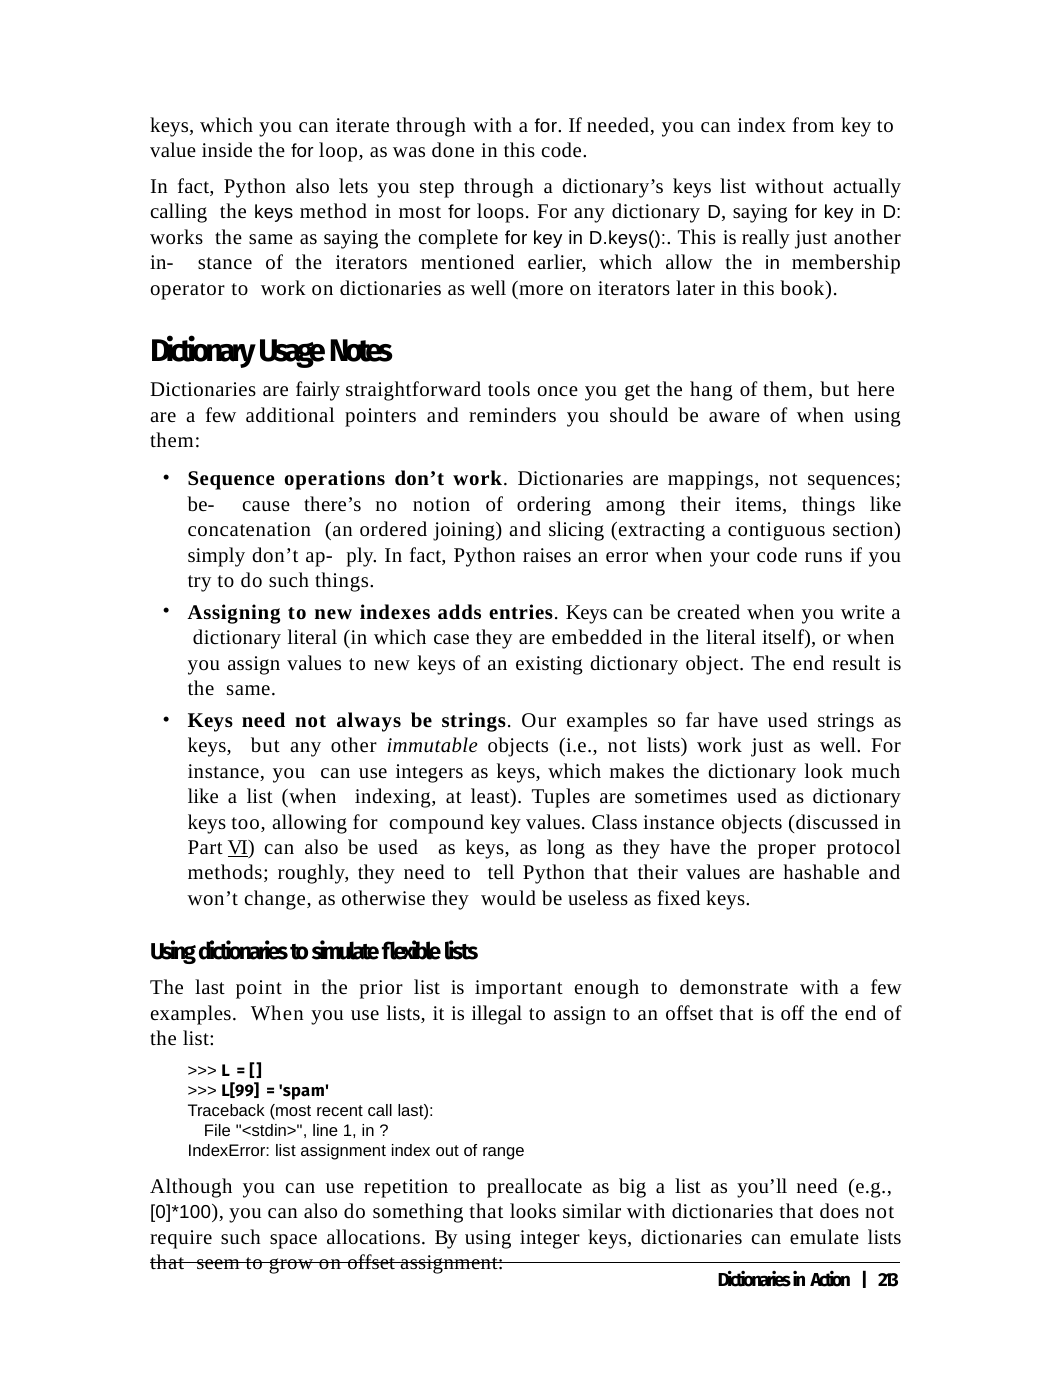

keys, which you can iterate through with a for. If needed, you can index from key to  value inside the for loop, as was done in this code.
In fact, Python also lets you step through a dictionary’s keys list without actually calling  the keys method in most for loops. For any dictionary D, saying for key in D: works  the same as saying the complete for key in D.keys():. This is really just another in-  stance of the iterators mentioned earlier, which allow the in membership operator to  work on dictionaries as well (more on iterators later in this book).

Dictionary Usage Notes
Dictionaries are fairly straightforward tools once you get the hang of them, but here  are a few additional pointers and reminders you should be aware of when using them:
Sequence operations don’t work. Dictionaries are mappings, not sequences; be-  cause there’s no notion of ordering among their items, things like concatenation  (an ordered joining) and slicing (extracting a contiguous section) simply don’t ap-  ply. In fact, Python raises an error when your code runs if you try to do such things.
Assigning to new indexes adds entries. Keys can be created when you write a  dictionary literal (in which case they are embedded in the literal itself), or when  you assign values to new keys of an existing dictionary object. The end result is the  same.
Keys need not always be strings. Our examples so far have used strings as keys,  but any other immutable objects (i.e., not lists) work just as well. For instance, you  can use integers as keys, which makes the dictionary look much like a list (when  indexing, at least). Tuples are sometimes used as dictionary keys too, allowing for  compound key values. Class instance objects (discussed in Part VI) can also be used  as keys, as long as they have the proper protocol methods; roughly, they need to  tell Python that their values are hashable and won’t change, as otherwise they  would be useless as fixed keys.

Using dictionaries to simulate flexible lists
The last point in the prior list is important enough to demonstrate with a few examples.  When you use lists, it is illegal to assign to an offset that is off the end of the list:
>>> L = []
>>> L[99] = 'spam'
Traceback (most recent call last):
File "<stdin>", line 1, in ?
IndexError: list assignment index out of range
Although you can use repetition to preallocate as big a list as you’ll need (e.g.,  [0]*100), you can also do something that looks similar with dictionaries that does not  require such space allocations. By using integer keys, dictionaries can emulate lists that  seem to grow on offset assignment:

Dictionaries in Action  |  213